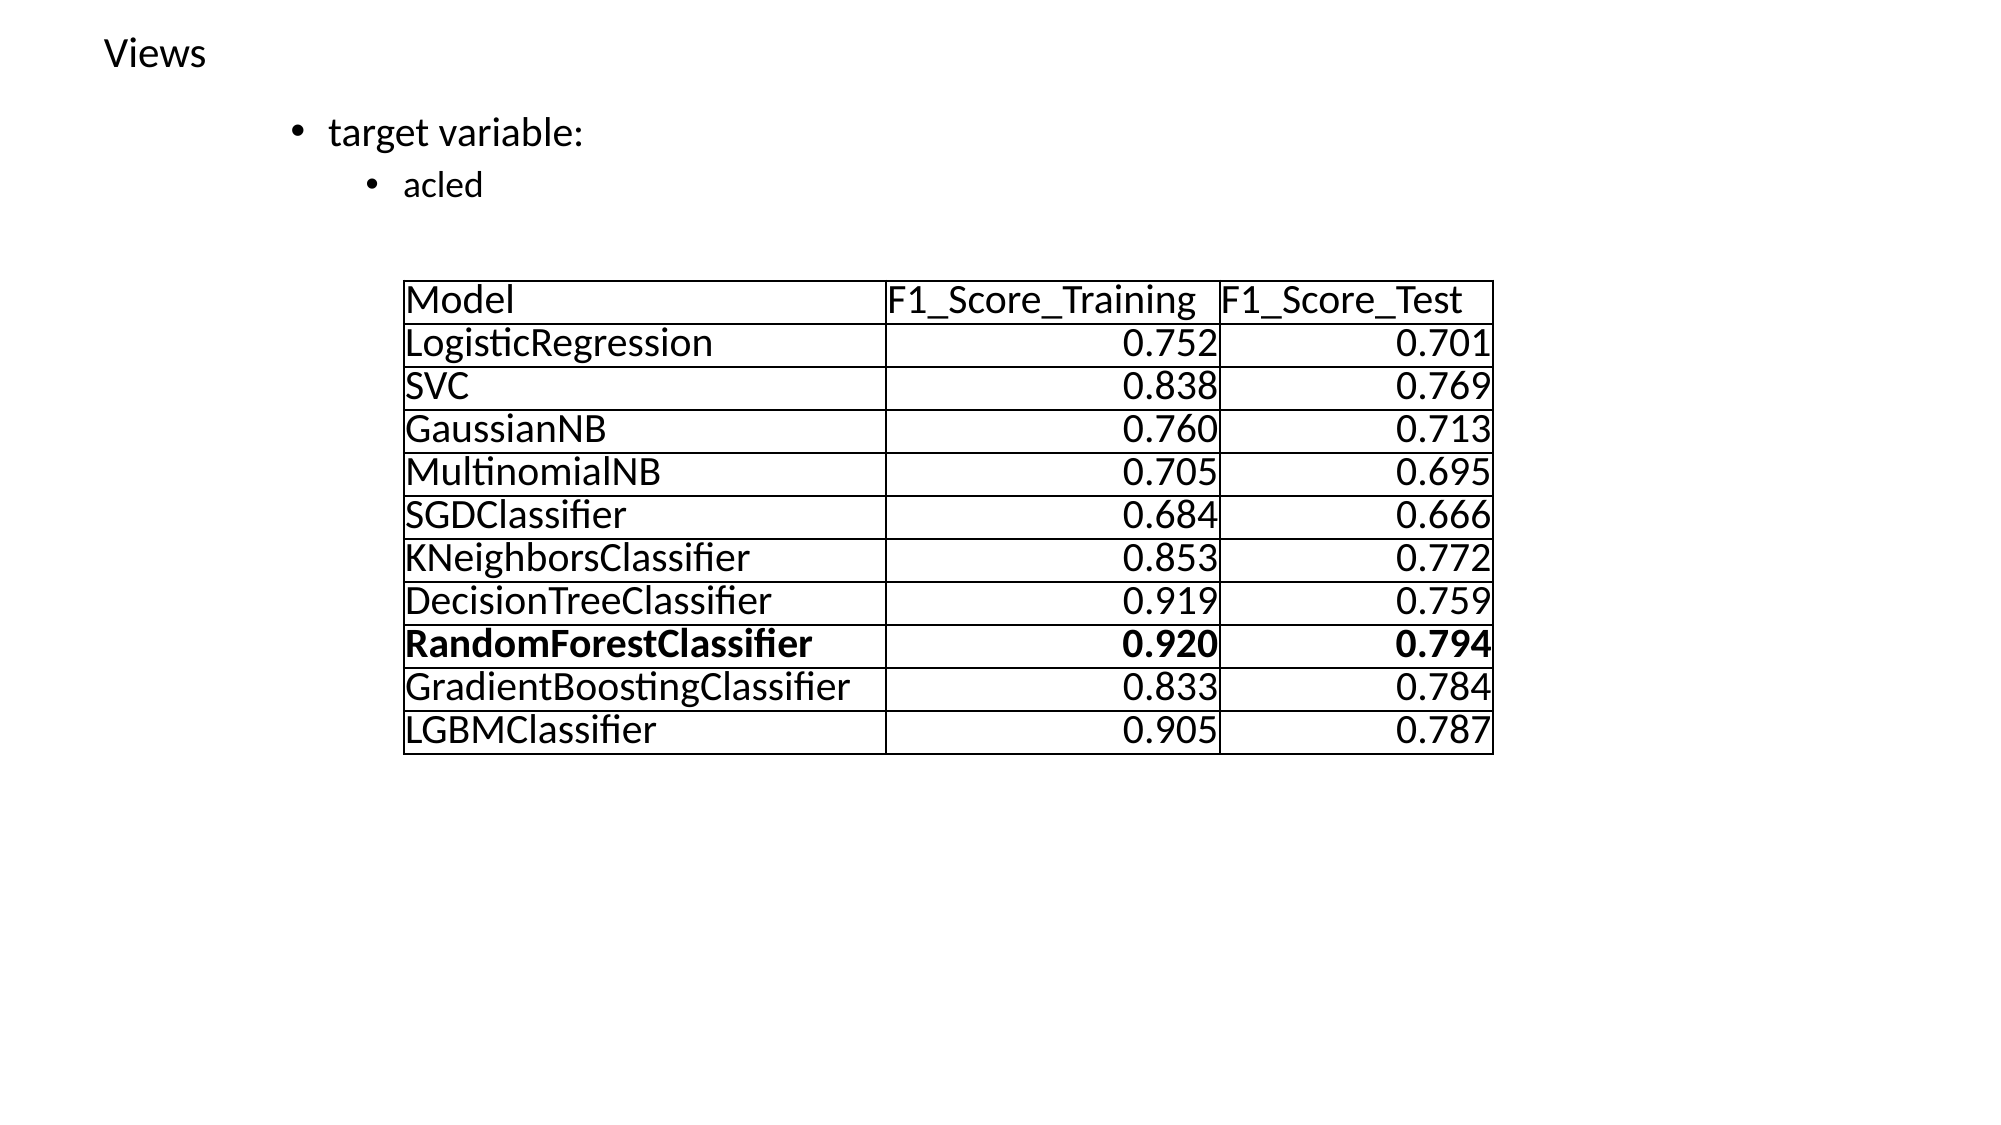

Views
target variable:
acled

| Model | F1\_Score\_Training | F1\_Score\_Test |
| --- | --- | --- |
| LogisticRegression | 0.752 | 0.701 |
| SVC | 0.838 | 0.769 |
| GaussianNB | 0.760 | 0.713 |
| MultinomialNB | 0.705 | 0.695 |
| SGDClassifier | 0.684 | 0.666 |
| KNeighborsClassifier | 0.853 | 0.772 |
| DecisionTreeClassifier | 0.919 | 0.759 |
| RandomForestClassifier | 0.920 | 0.794 |
| GradientBoostingClassifier | 0.833 | 0.784 |
| LGBMClassifier | 0.905 | 0.787 |